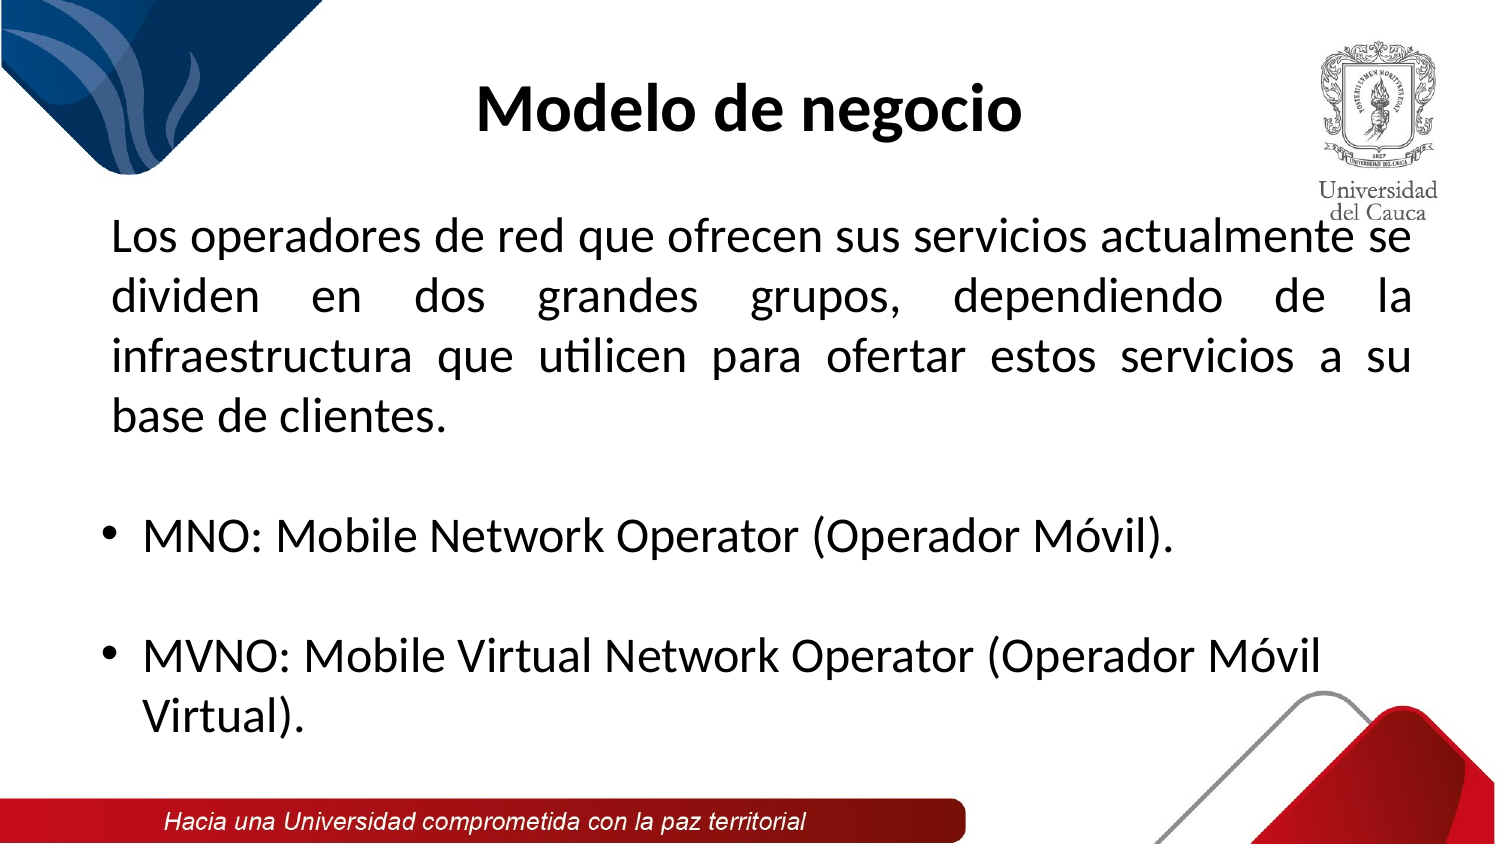

# Modelo de negocio
Los operadores de red que ofrecen sus servicios actualmente se dividen en dos grandes grupos, dependiendo de la infraestructura que utilicen para ofertar estos servicios a su base de clientes.

MNO: Mobile Network Operator (Operador Móvil).

MVNO: Mobile Virtual Network Operator (Operador Móvil Virtual).